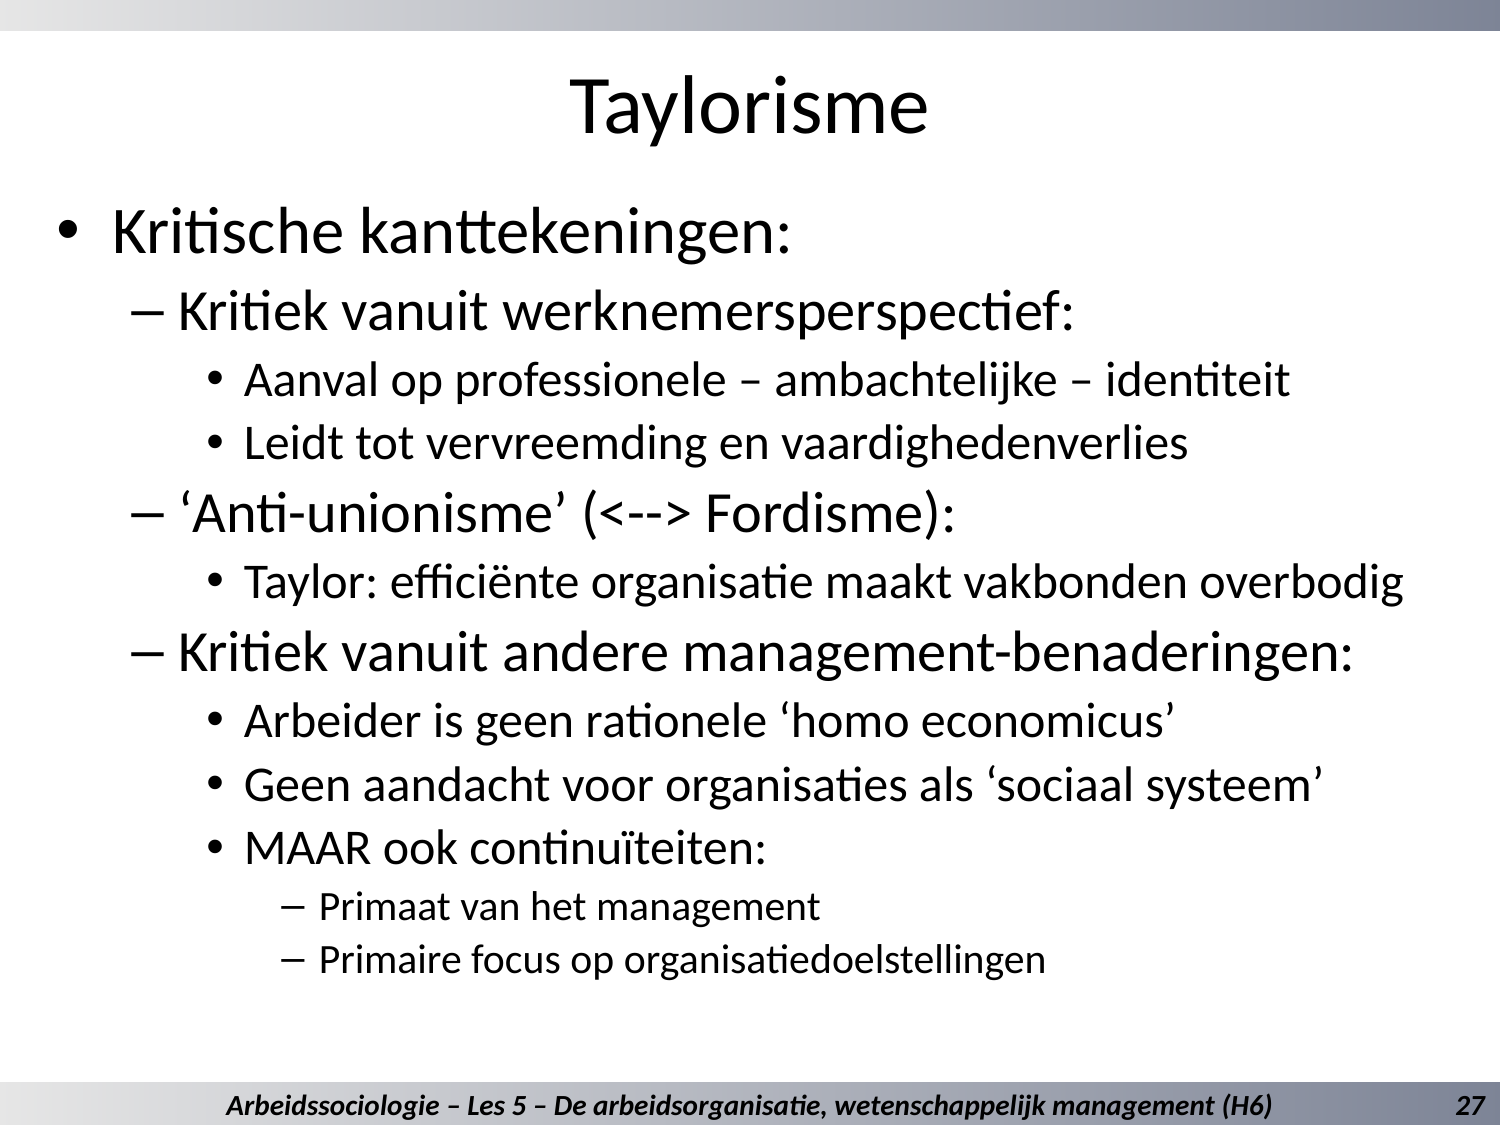

# Taylorisme
Kritische kanttekeningen:
Kritiek vanuit werknemersperspectief:
Aanval op professionele – ambachtelijke – identiteit
Leidt tot vervreemding en vaardighedenverlies
‘Anti-unionisme’ (<--> Fordisme):
Taylor: efficiënte organisatie maakt vakbonden overbodig
Kritiek vanuit andere management-benaderingen:
Arbeider is geen rationele ‘homo economicus’
Geen aandacht voor organisaties als ‘sociaal systeem’
MAAR ook continuïteiten:
Primaat van het management
Primaire focus op organisatiedoelstellingen
Arbeidssociologie – Les 5 – De arbeidsorganisatie, wetenschappelijk management (H6)
27